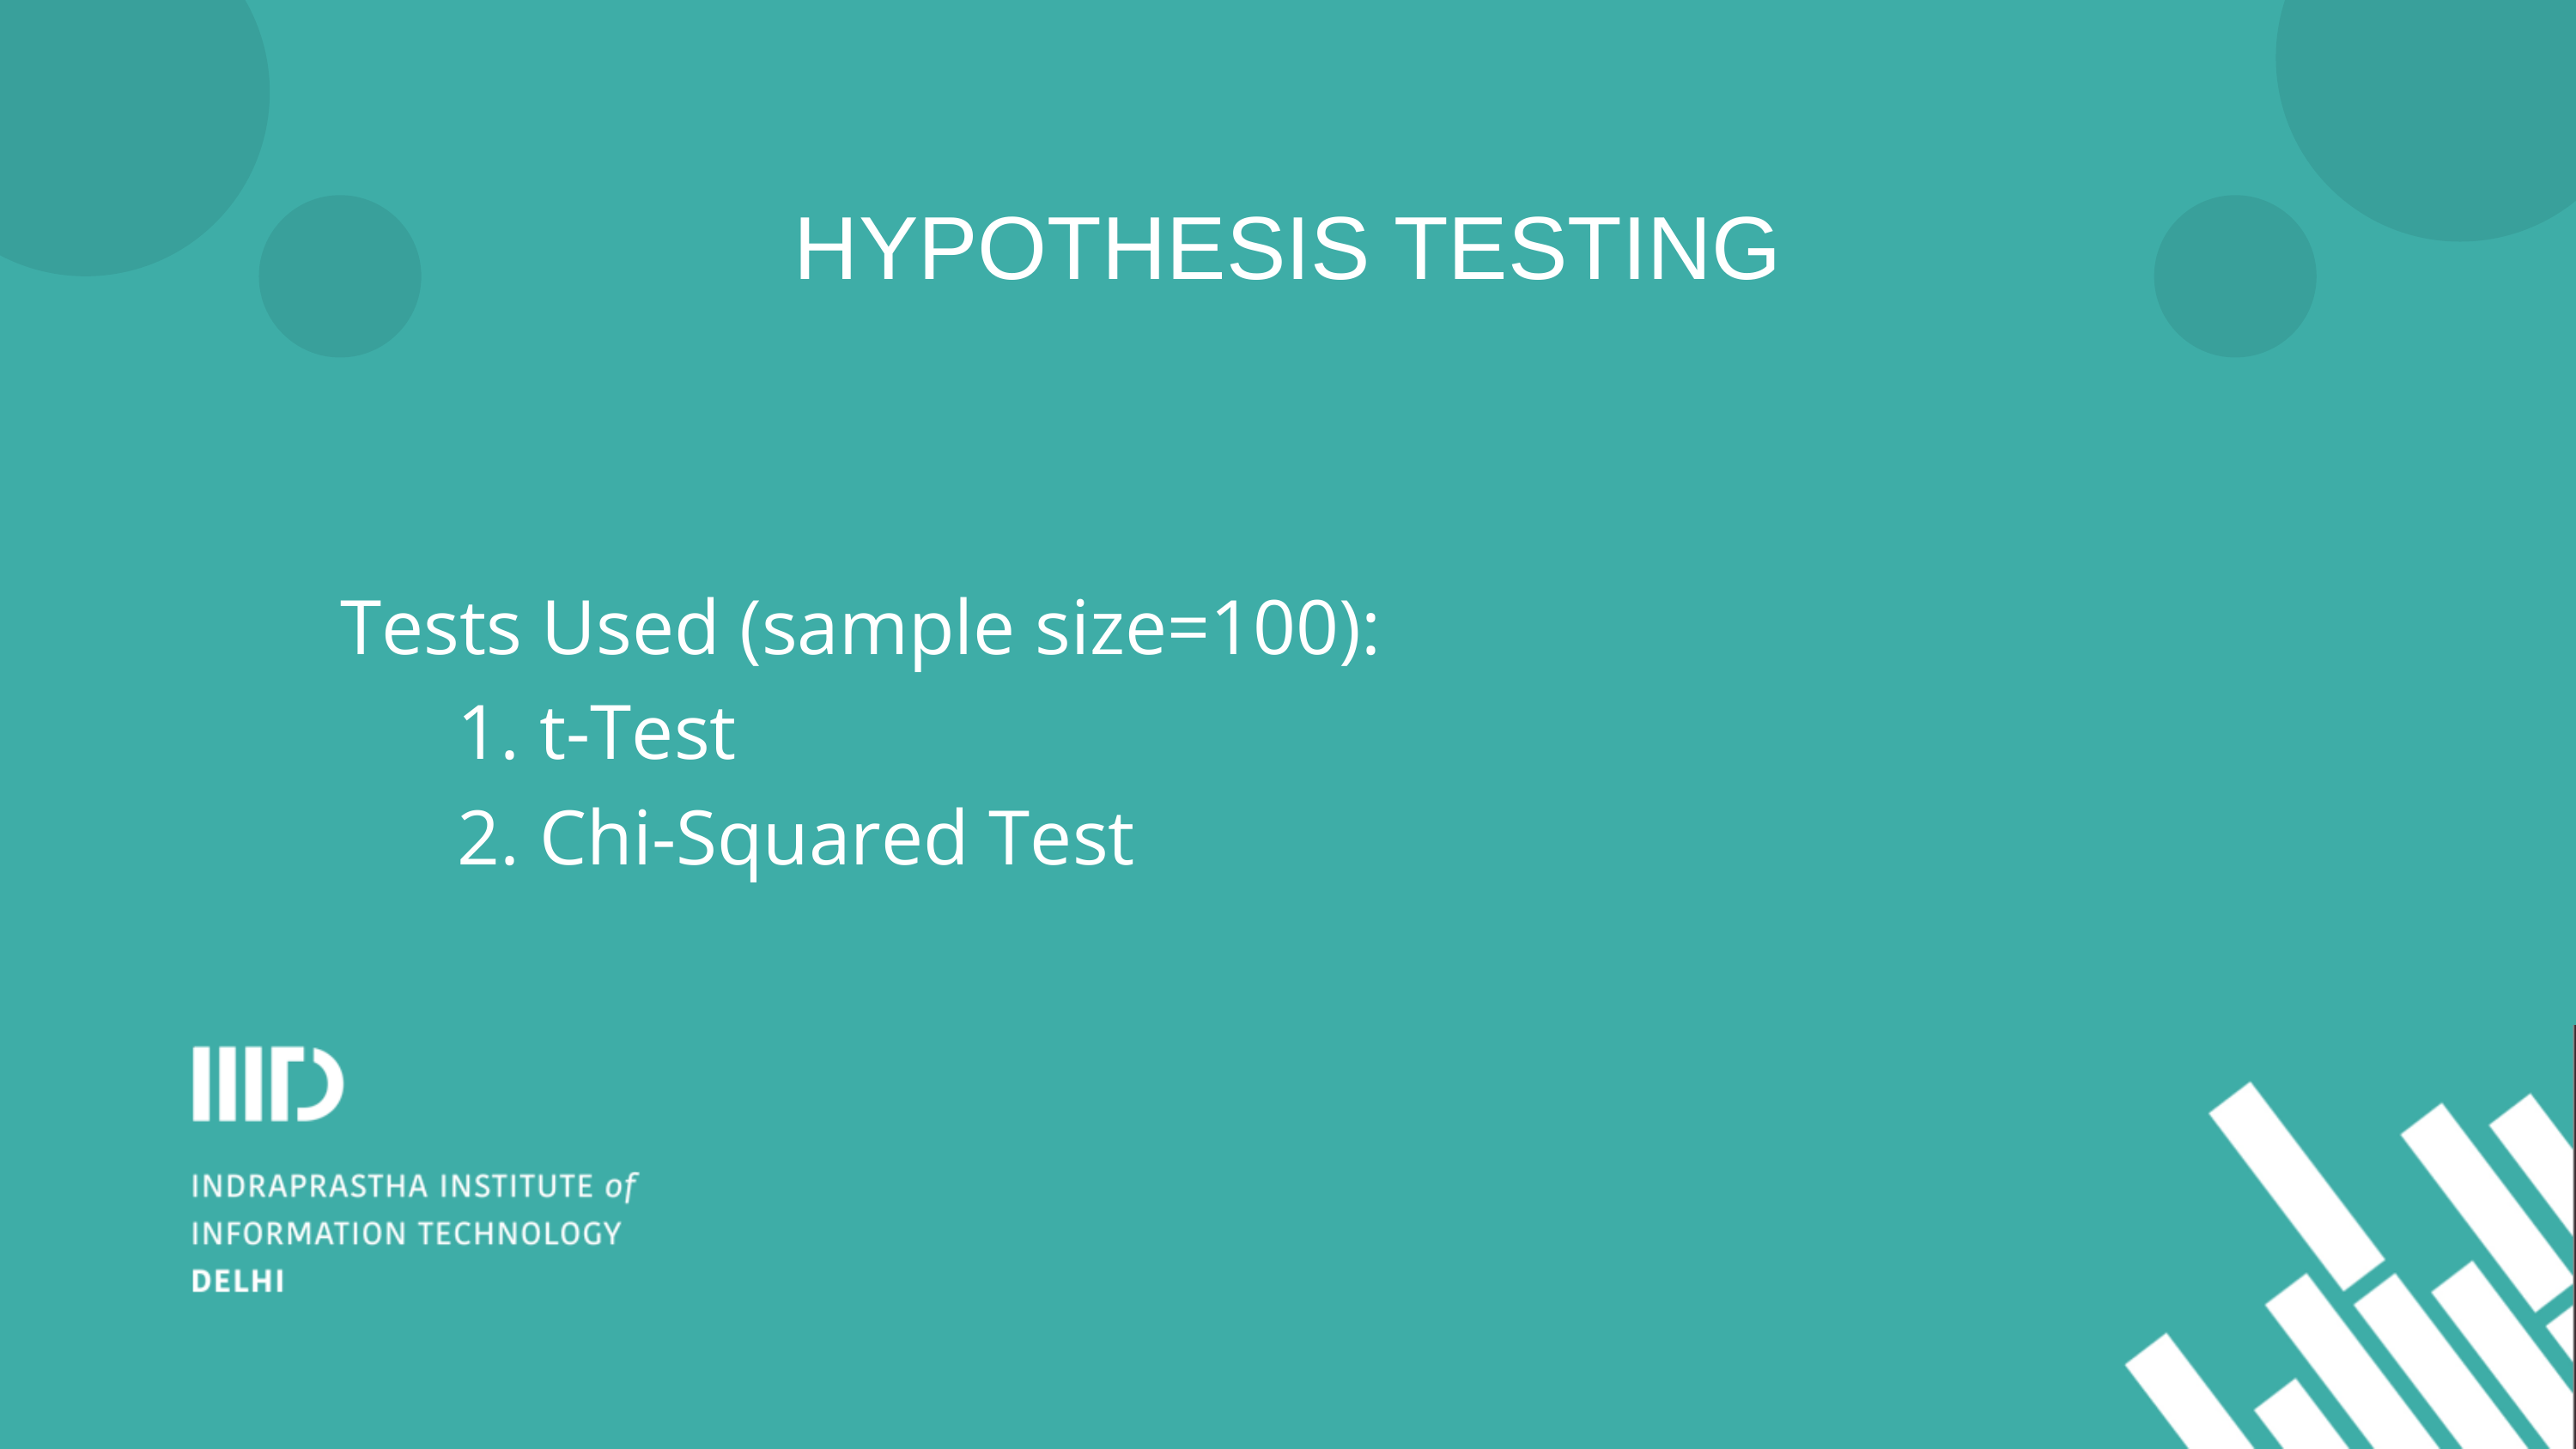

HYPOTHESIS TESTING

Tests Used (sample size=100):
      1. t-Test
      2. Chi-Squared Test